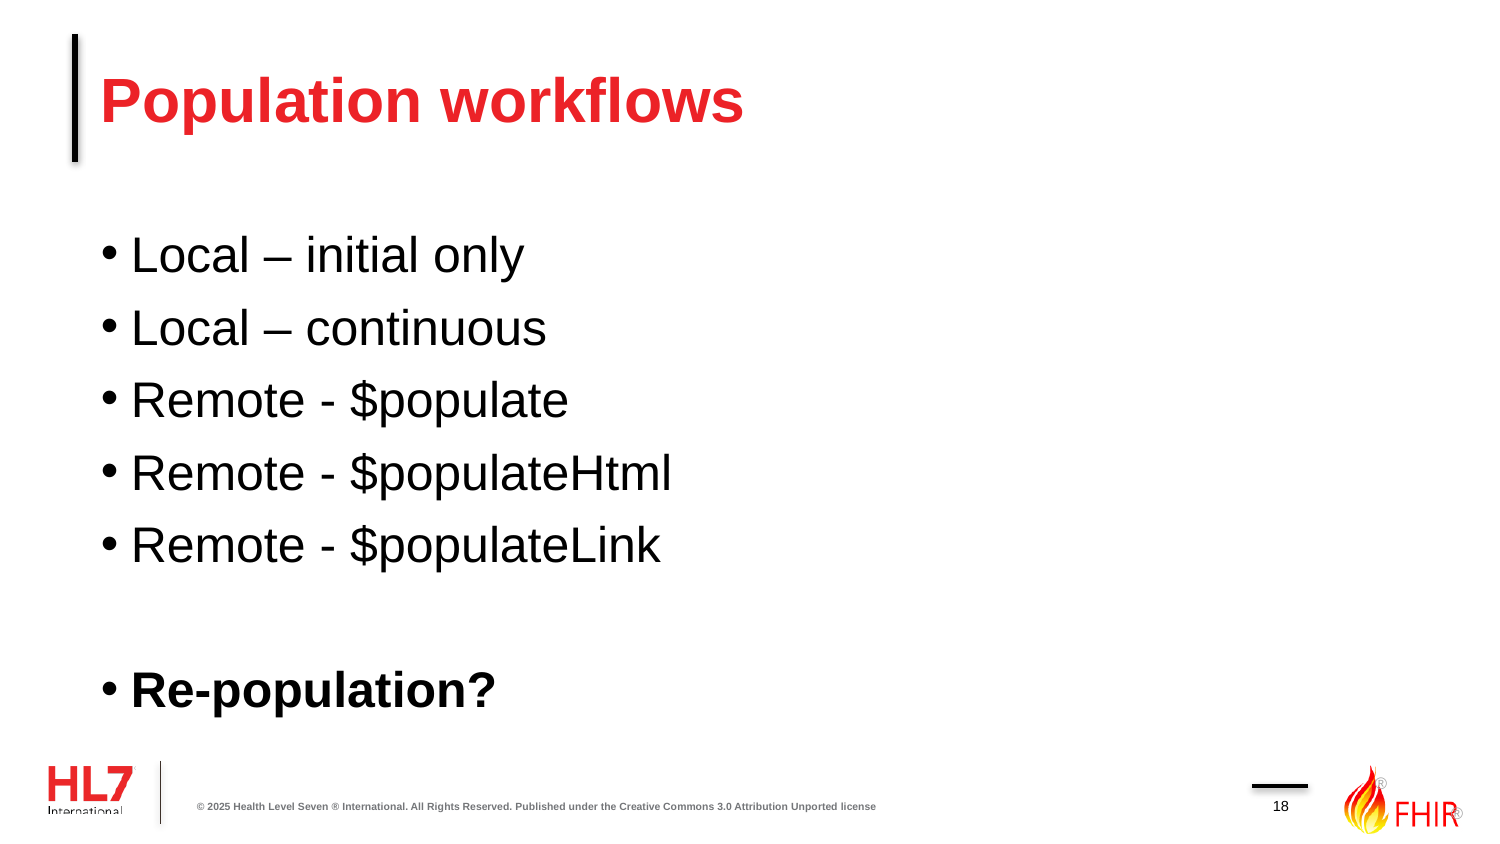

# Population workflows
Local – initial only
Local – continuous
Remote - $populate
Remote - $populateHtml
Remote - $populateLink

Re-population?
18
© 2025 Health Level Seven ® International. All Rights Reserved. Published under the Creative Commons 3.0 Attribution Unported license